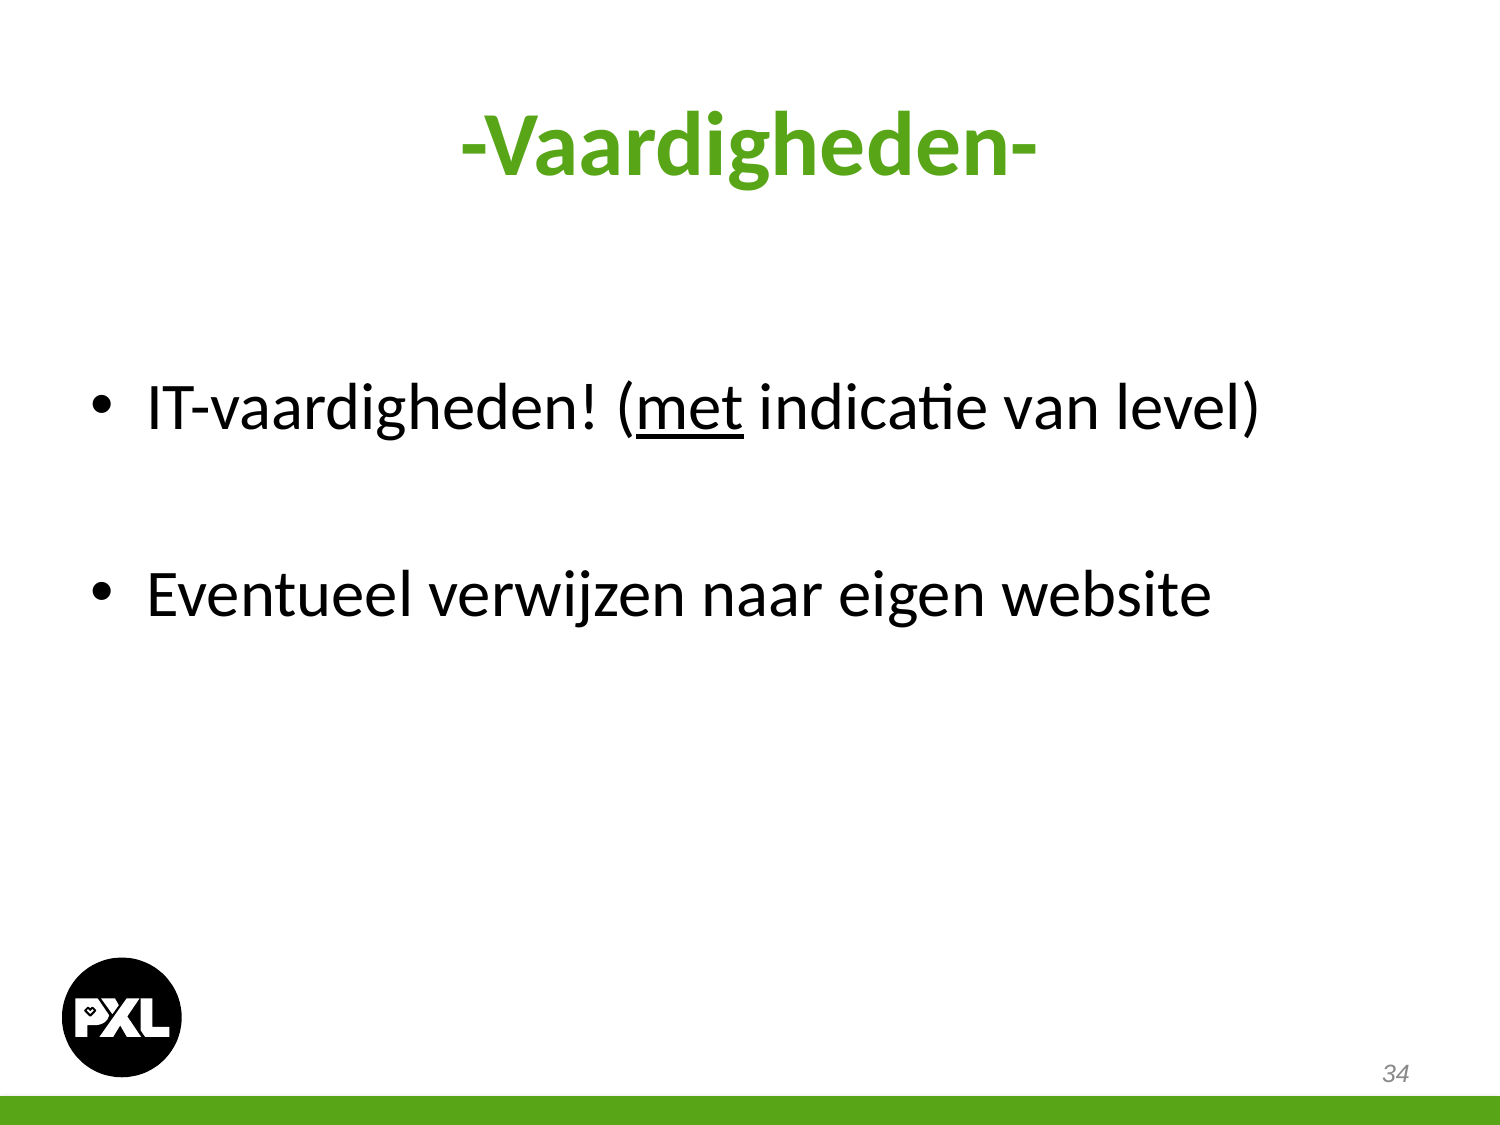

# -Vaardigheden-

IT-vaardigheden! (met indicatie van level)

Eventueel verwijzen naar eigen website

34